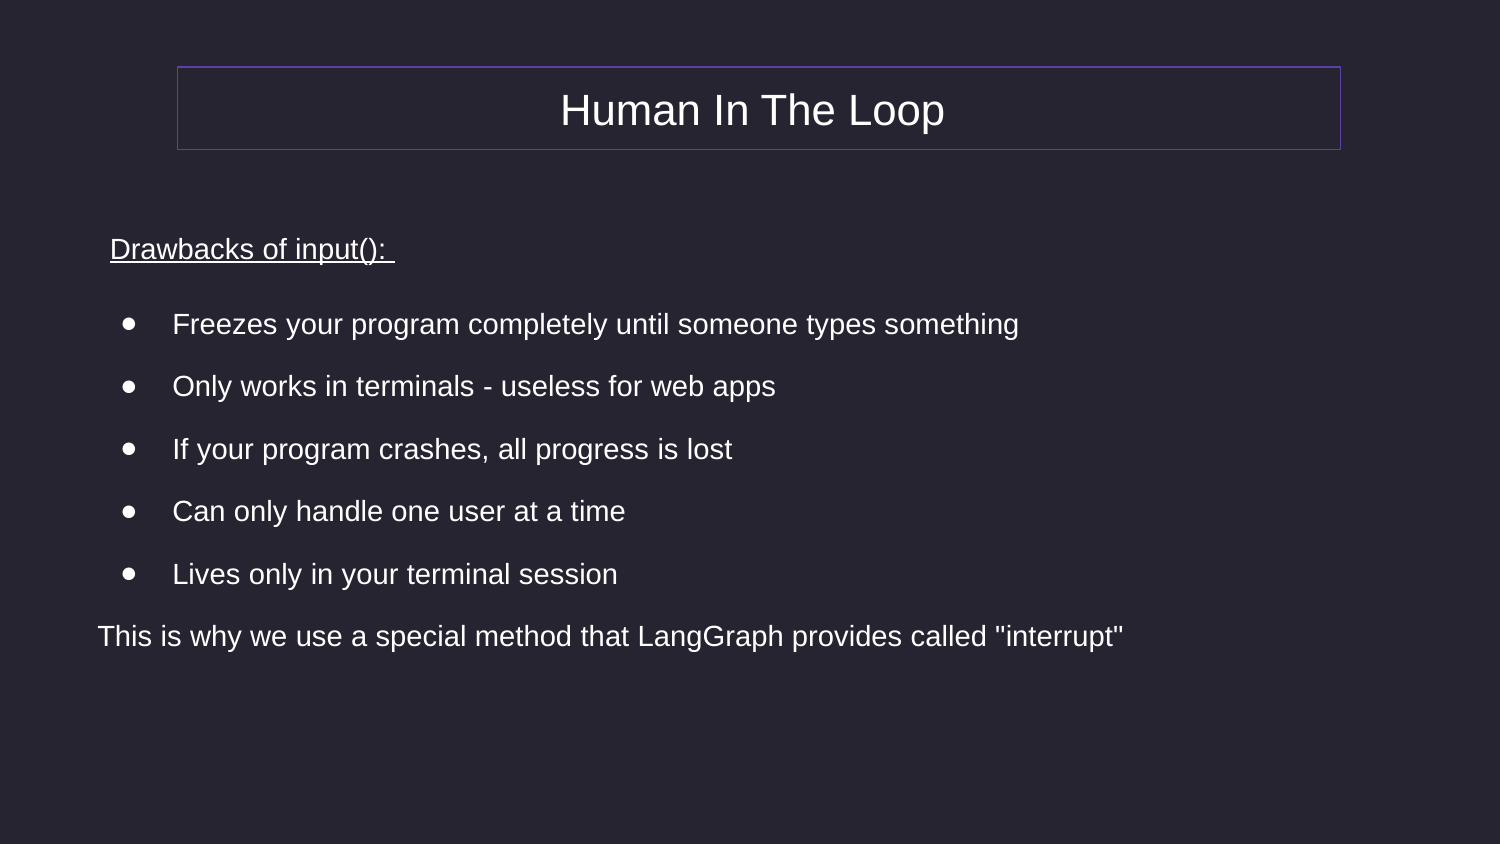

Human In The Loop
Drawbacks of input():
Freezes your program completely until someone types something
Only works in terminals - useless for web apps
If your program crashes, all progress is lost
Can only handle one user at a time
Lives only in your terminal session
This is why we use a special method that LangGraph provides called "interrupt"